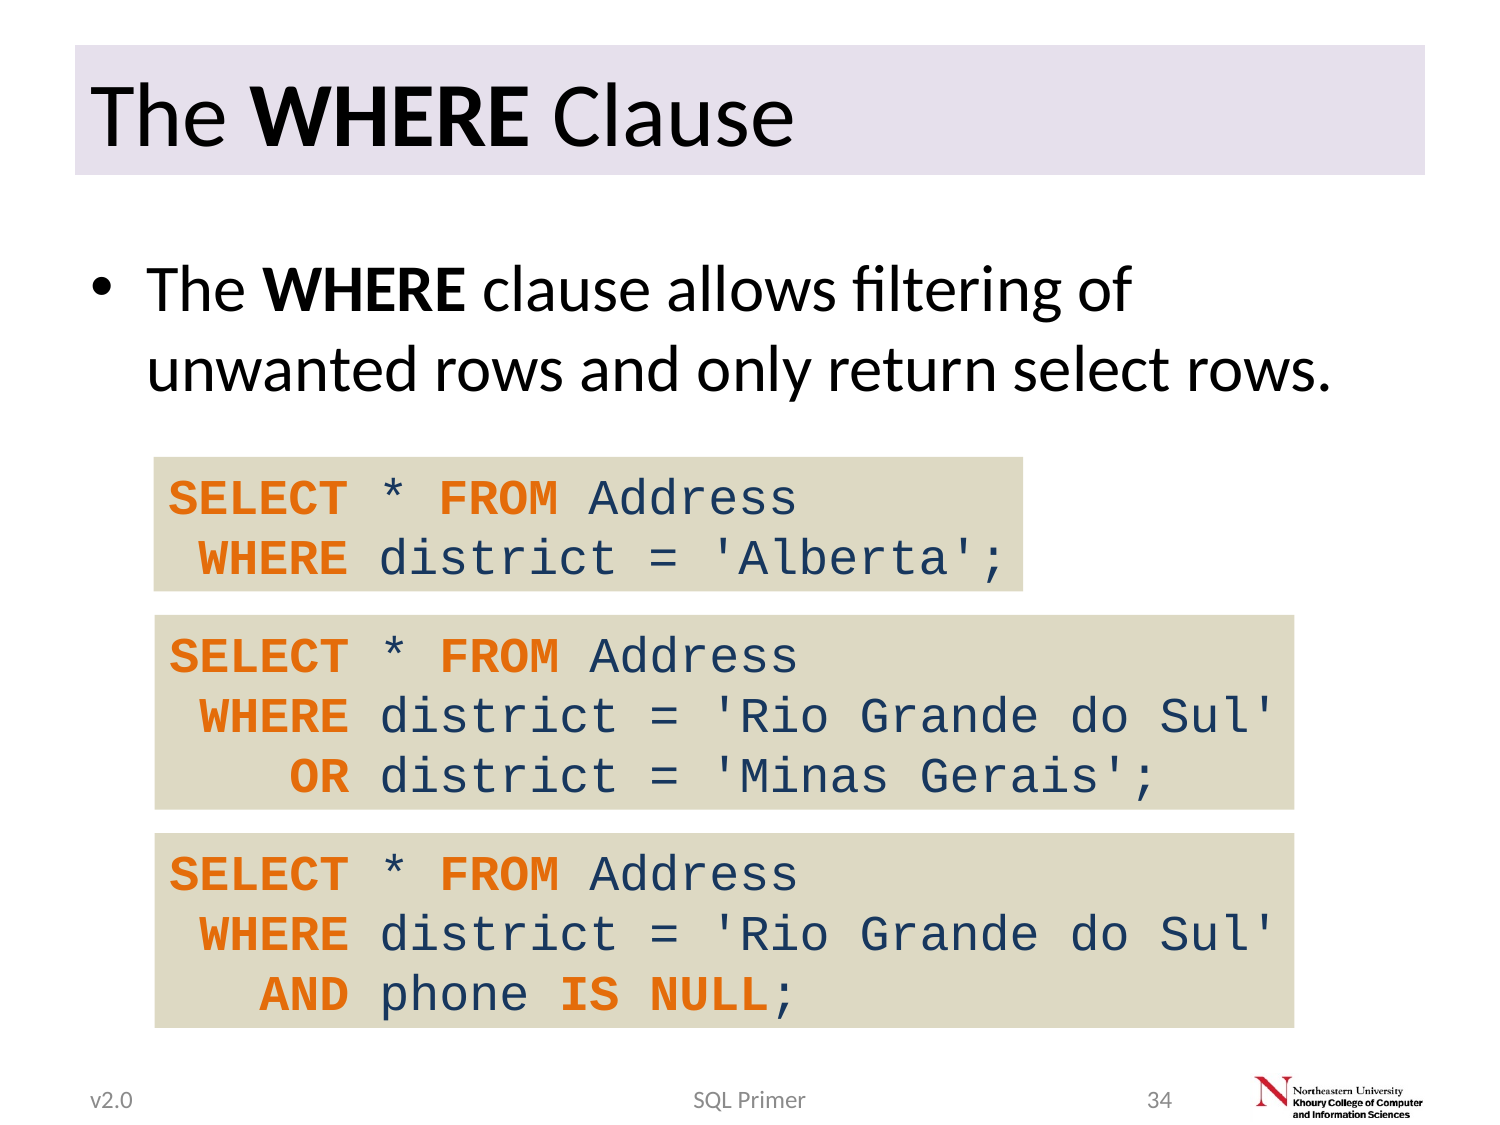

# The WHERE Clause
The WHERE clause allows filtering of unwanted rows and only return select rows.
SELECT * FROM Address
 WHERE district = 'Alberta';
SELECT * FROM Address
 WHERE district = 'Rio Grande do Sul'
    OR district = 'Minas Gerais';
SELECT * FROM Address
 WHERE district = 'Rio Grande do Sul'
   AND phone IS NULL;
v2.0
SQL Primer
34